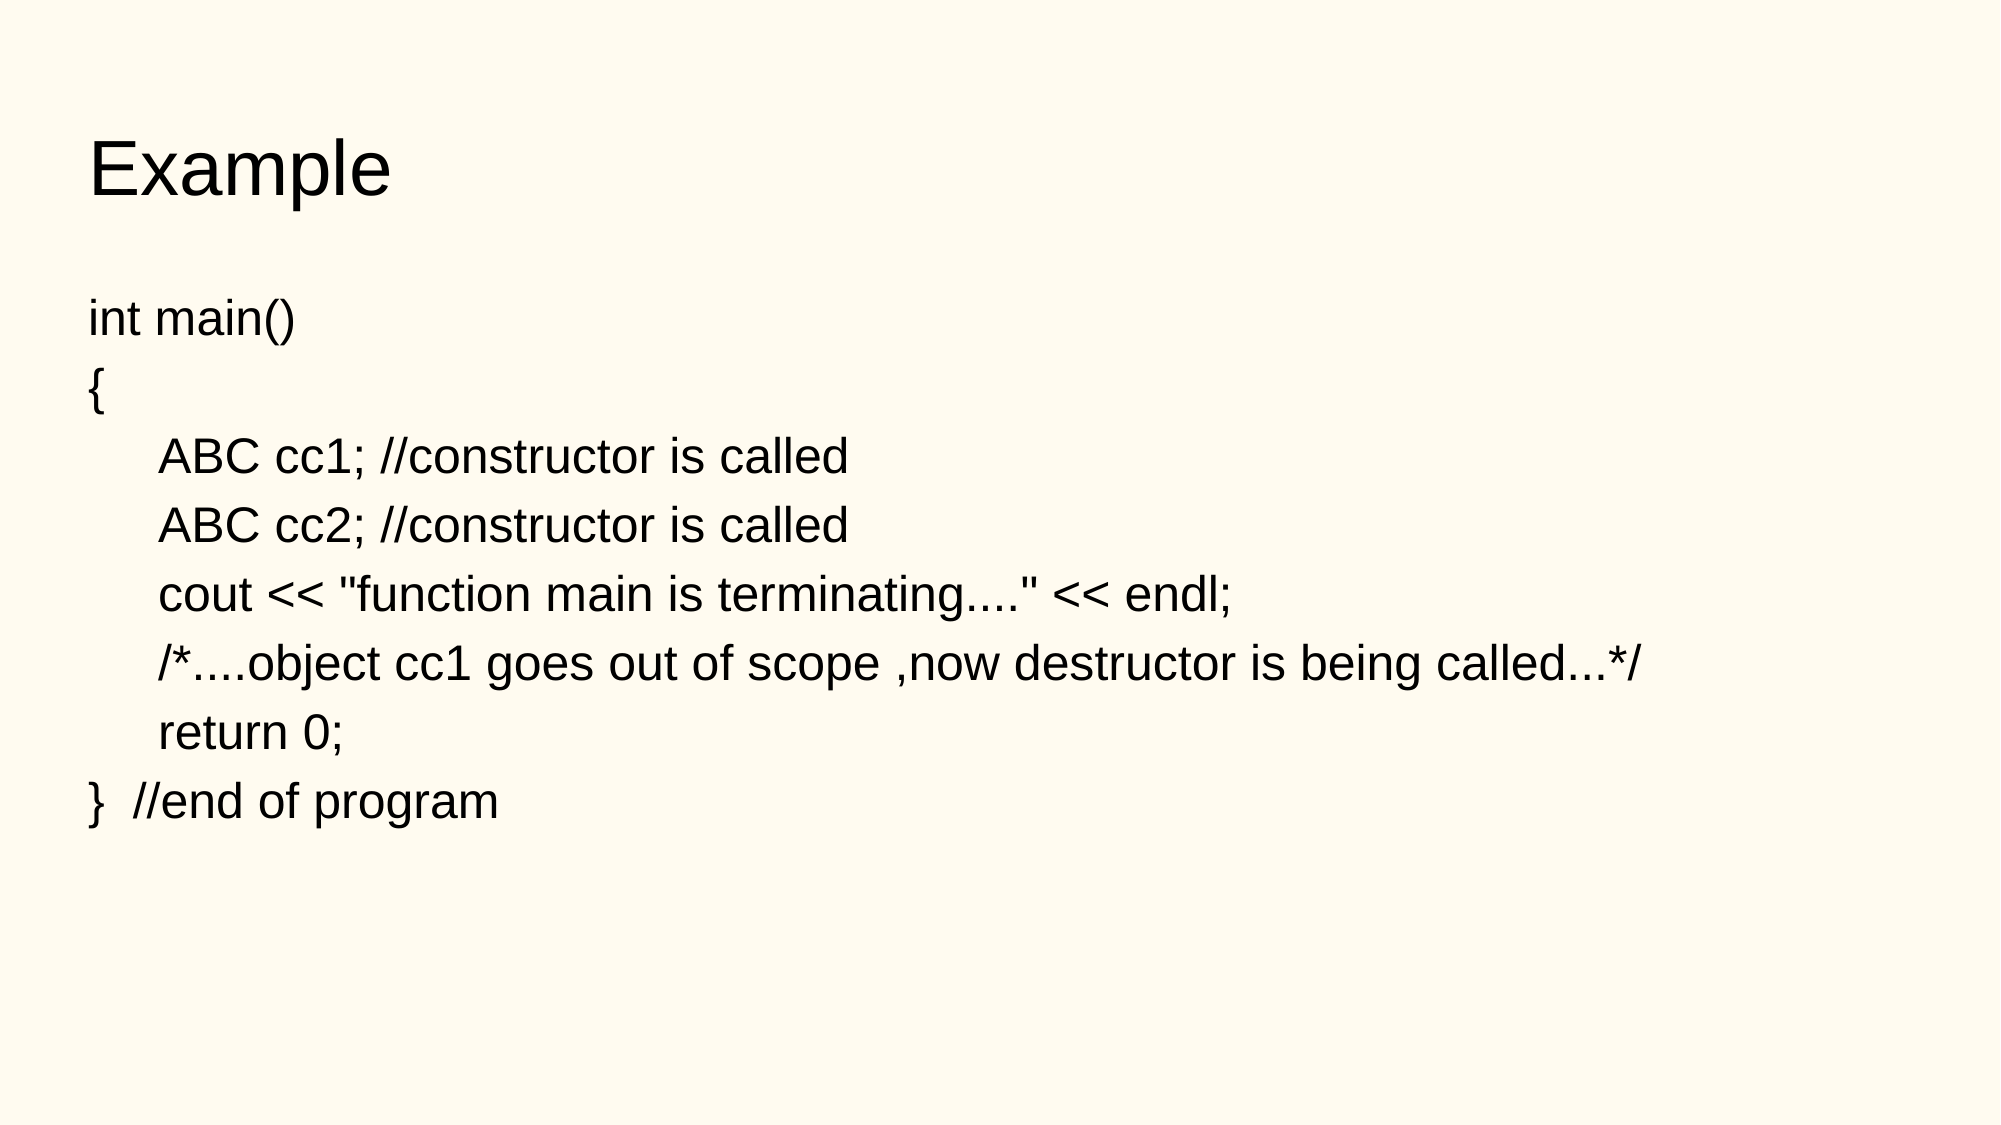

# Example
int main()
{
     ABC cc1; //constructor is called
     ABC cc2; //constructor is called
     cout << "function main is terminating...." << endl;
     /*....object cc1 goes out of scope ,now destructor is being called...*/
     return 0;
}  //end of program